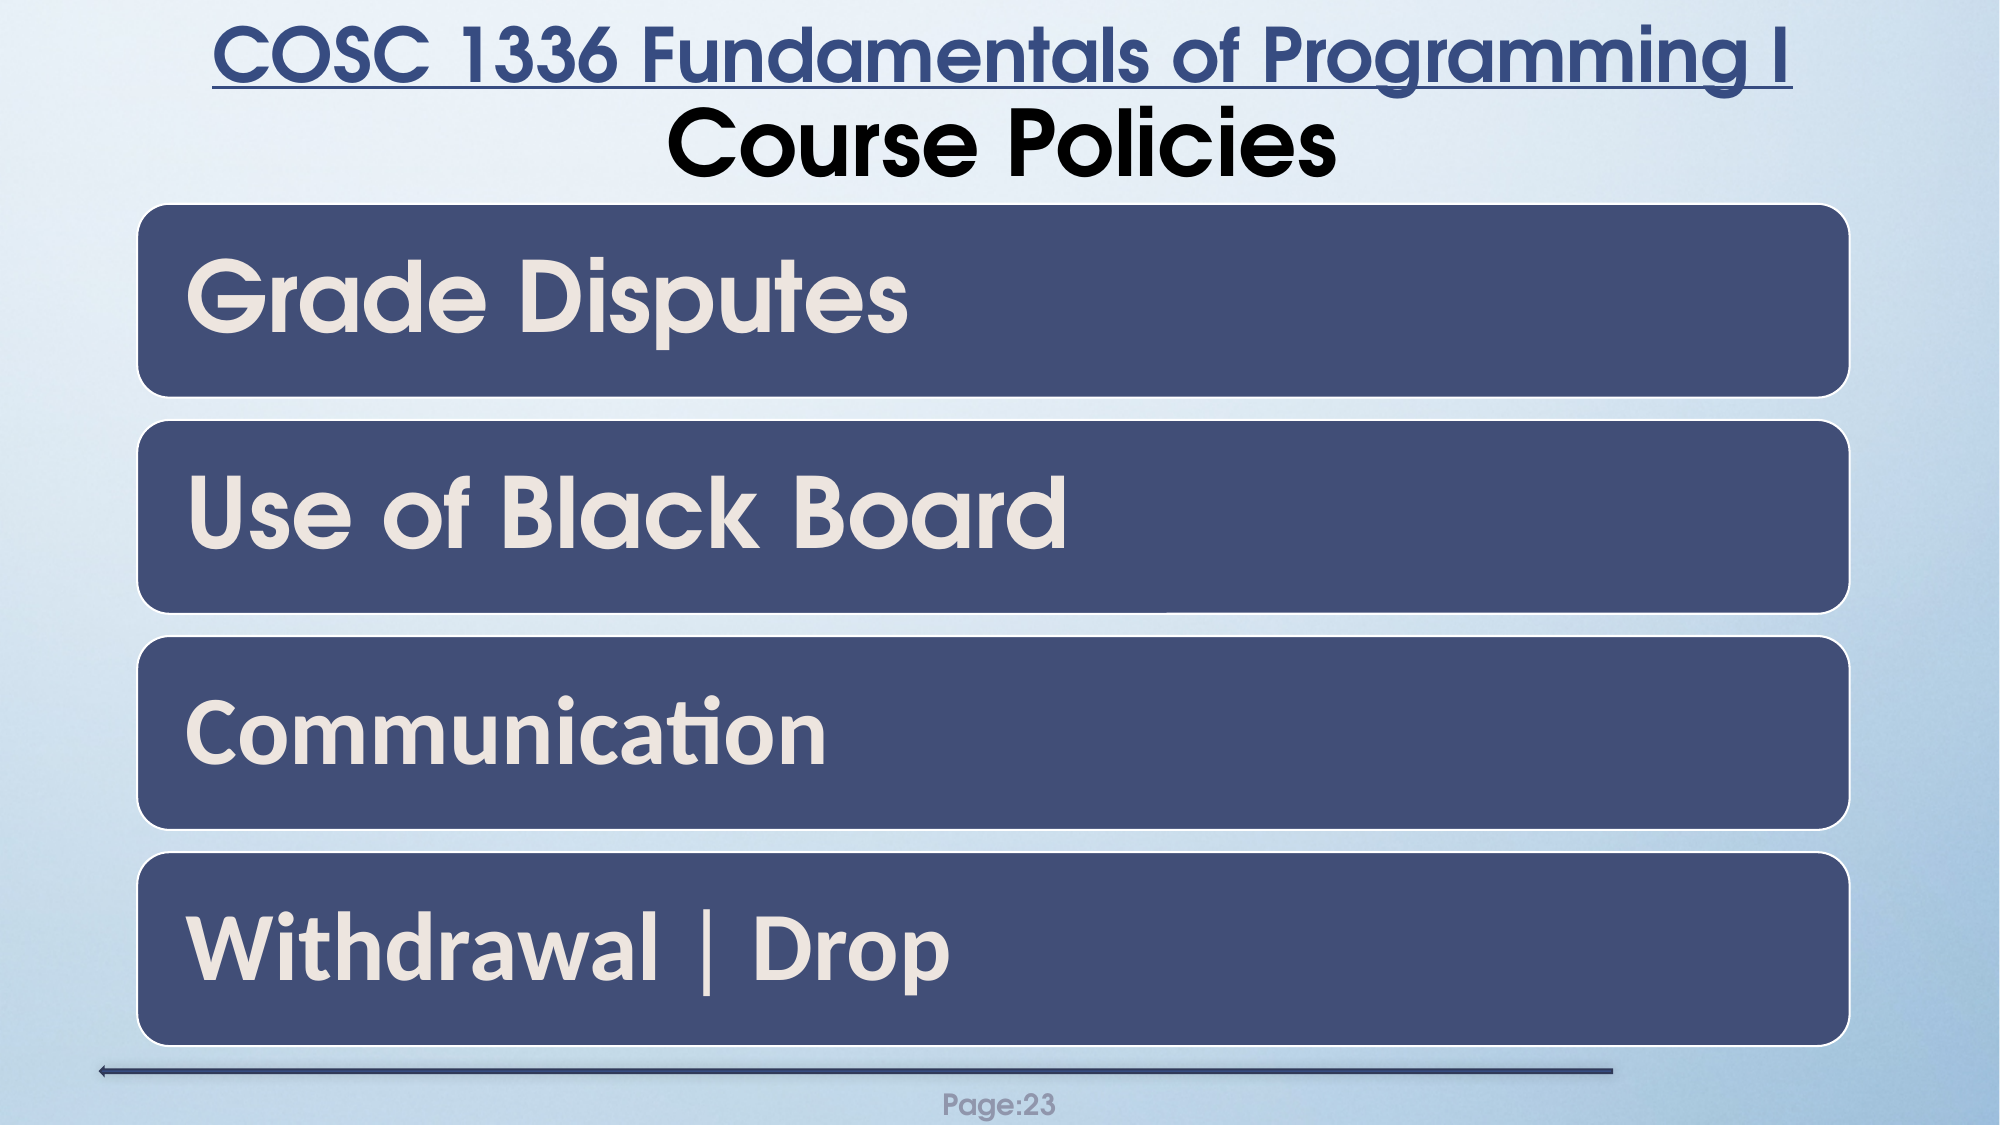

COSC 1336 Fundamentals of Programming I
# Course Policies
Grade Disputes
Use of Black Board
Communication
Withdrawal | Drop